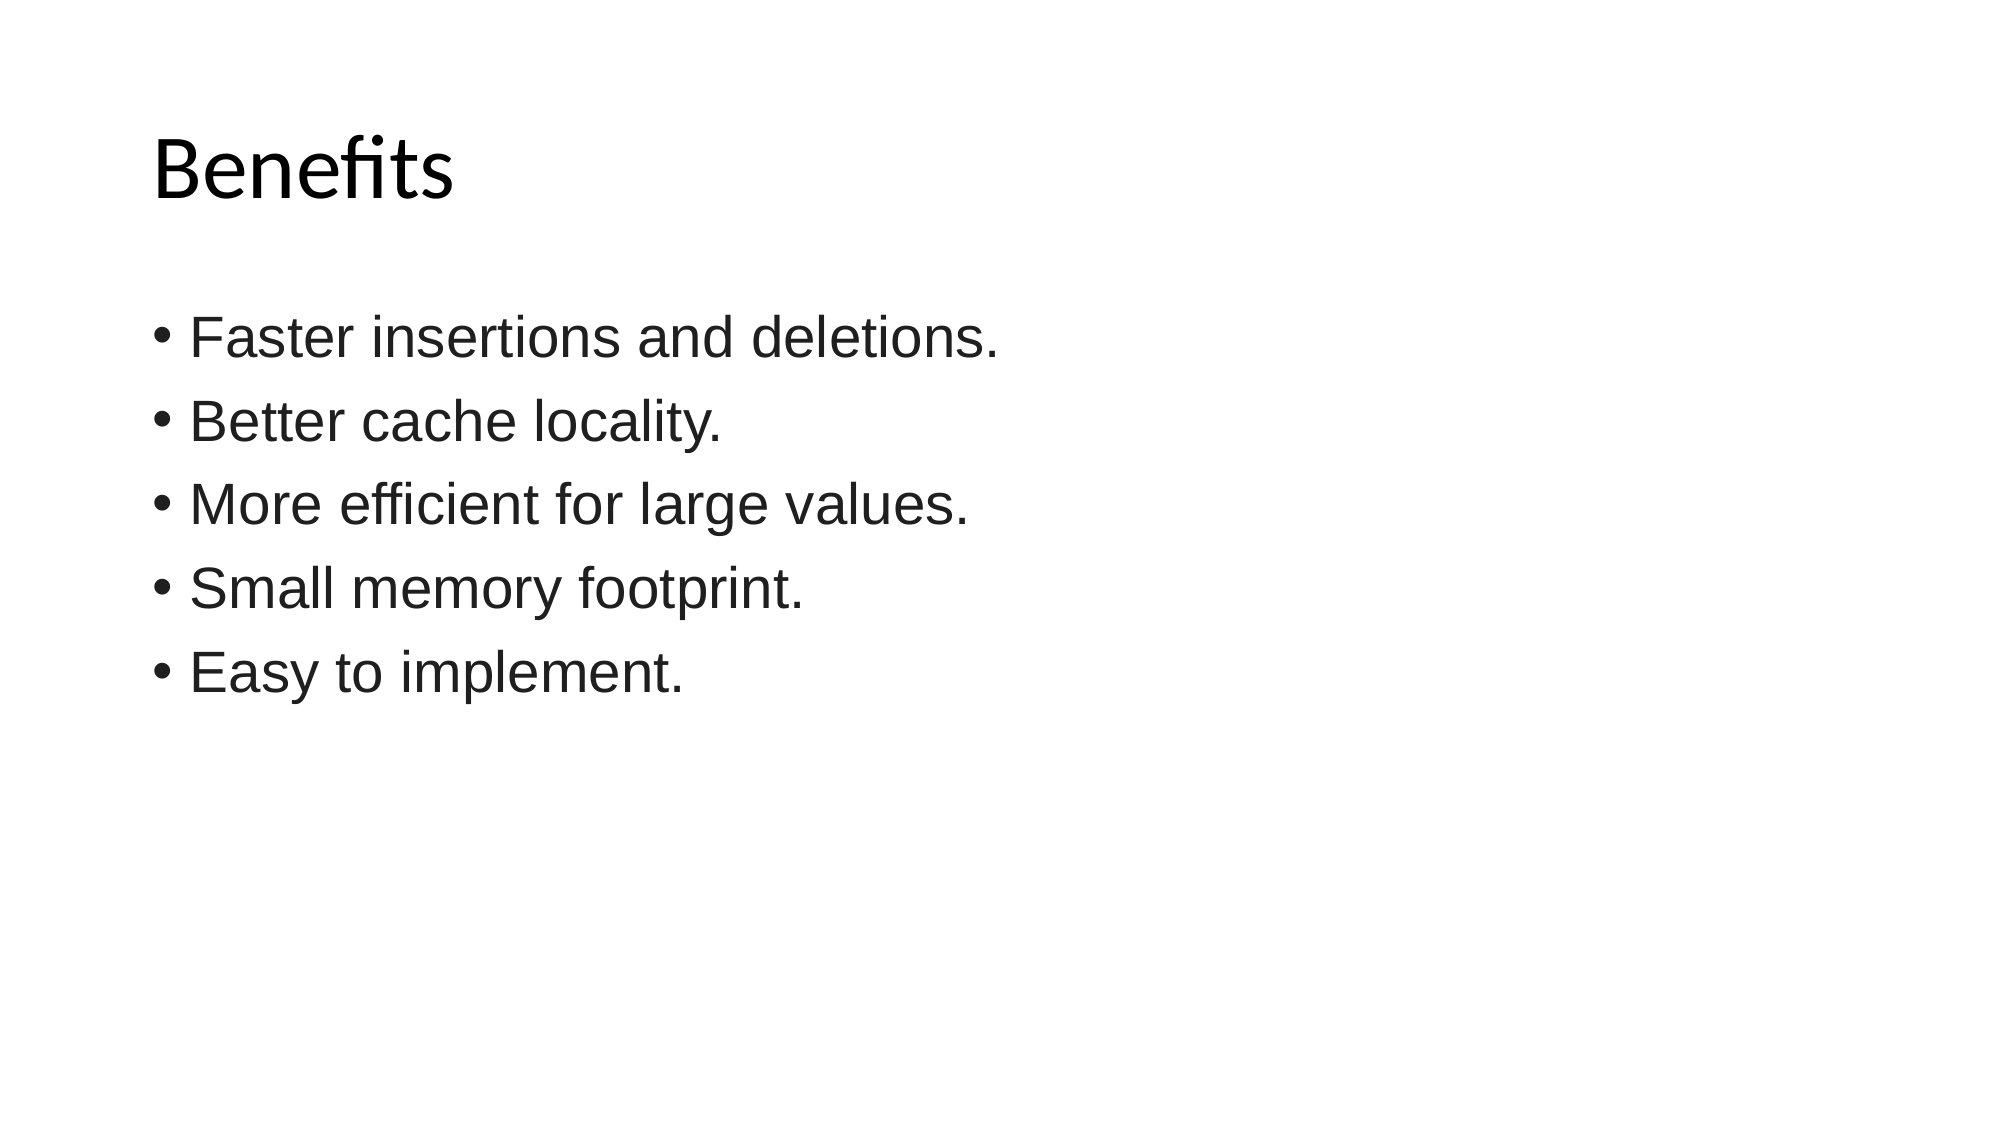

# Benefits
Faster insertions and deletions.
Better cache locality.
More efficient for large values.
Small memory footprint.
Easy to implement.